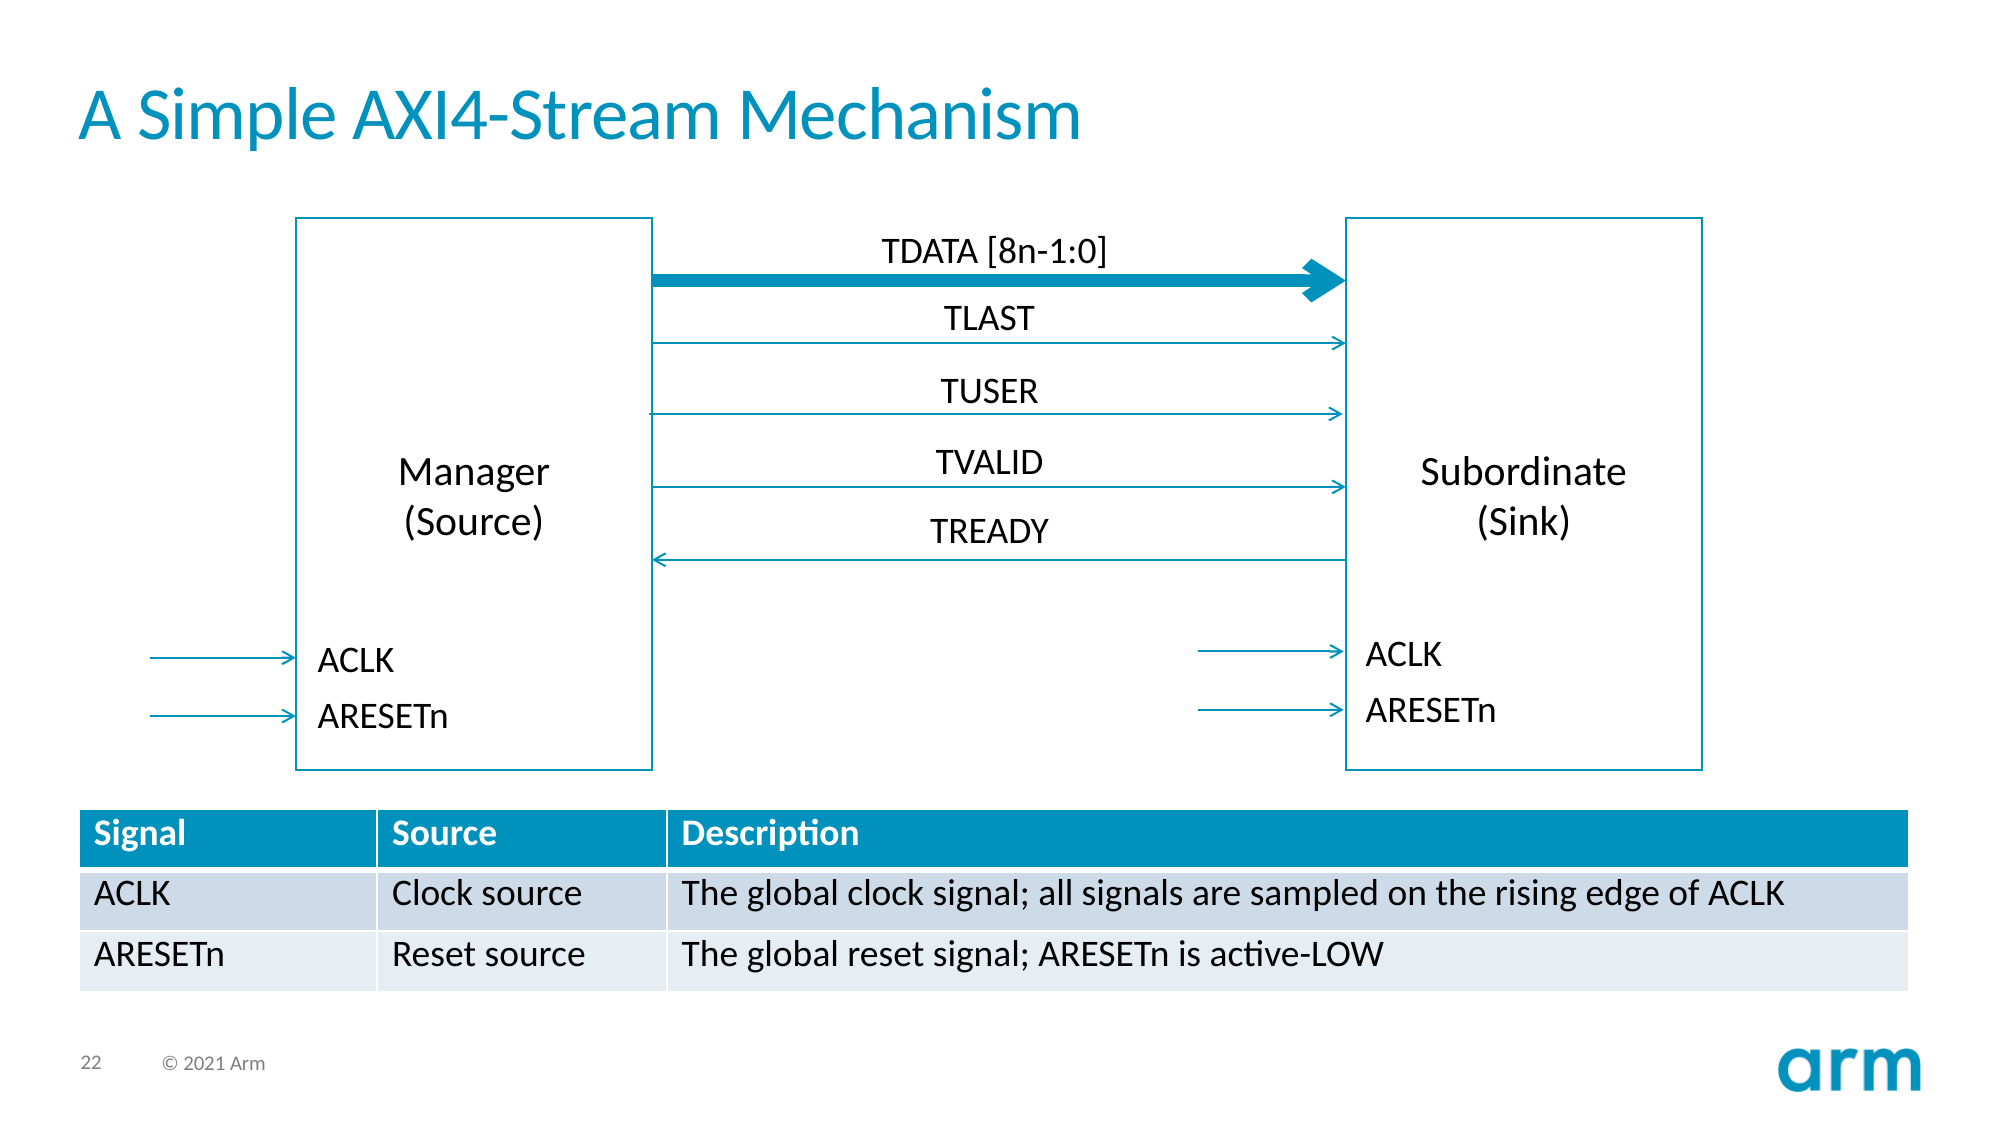

# A Simple AXI4-Stream Mechanism
Manager
(Source)
Subordinate
(Sink)
TDATA [8n-1:0]
TLAST
TUSER
TVALID
TREADY
ACLK
ACLK
ARESETn
ARESETn
| Signal | Source | Description |
| --- | --- | --- |
| ACLK | Clock source | The global clock signal; all signals are sampled on the rising edge of ACLK |
| ARESETn | Reset source | The global reset signal; ARESETn is active-LOW |